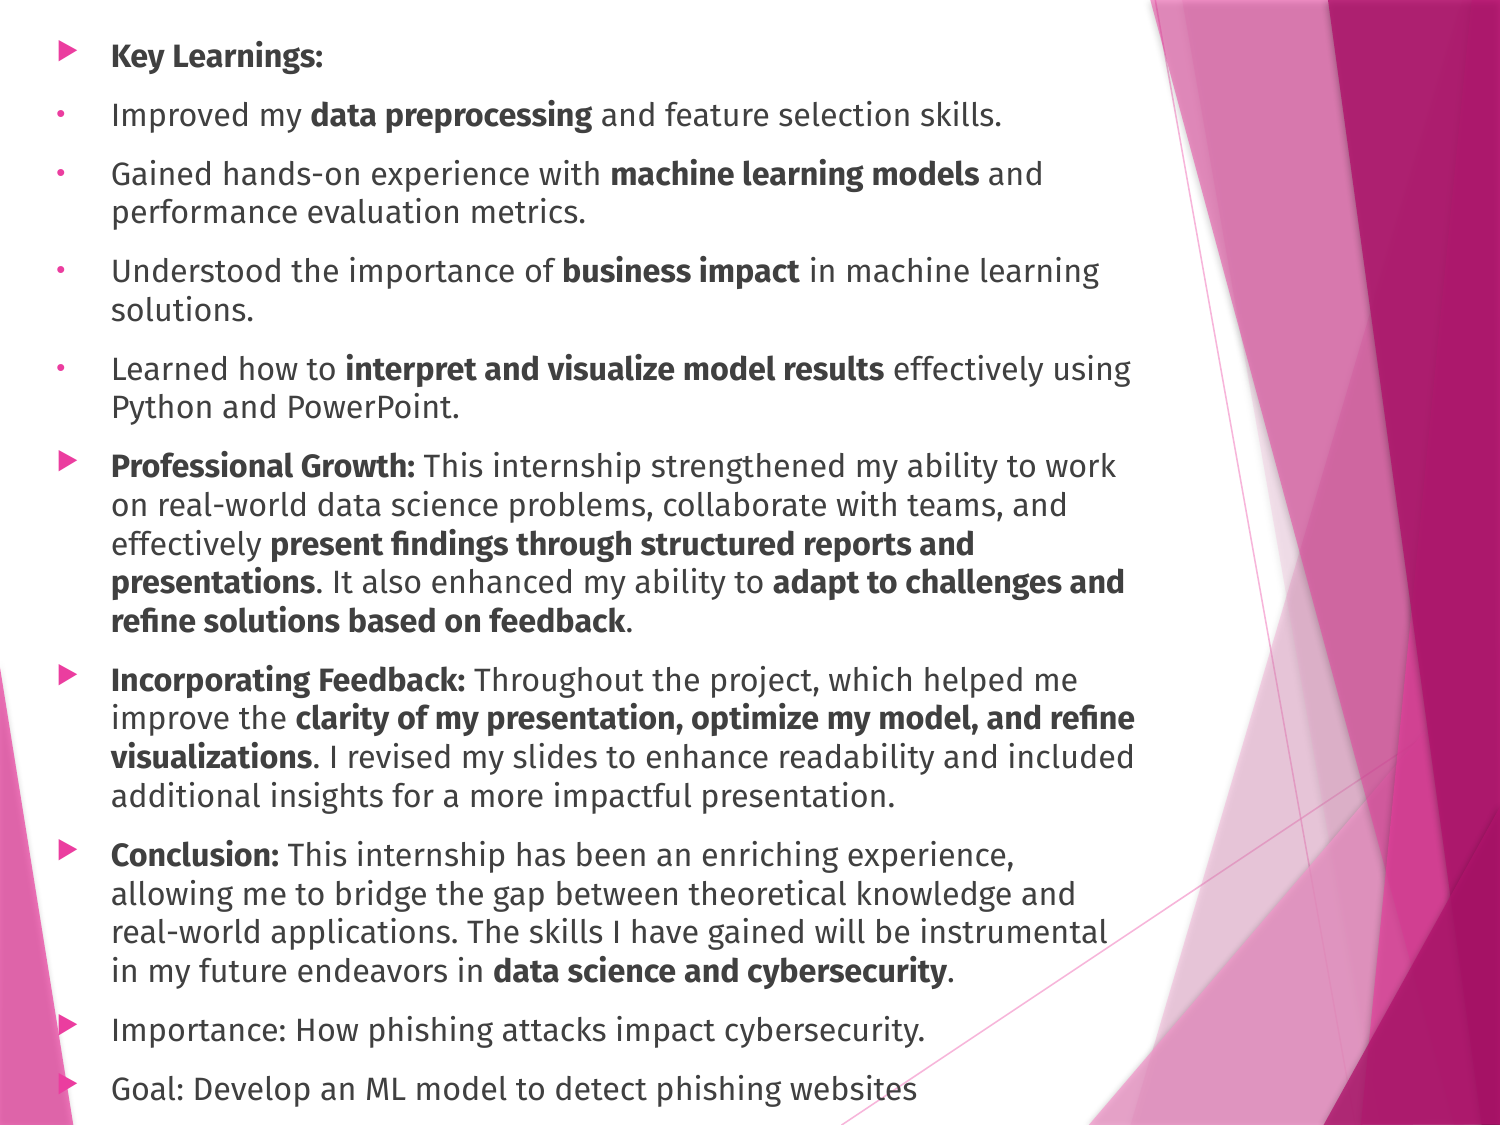

Key Learnings:
Improved my data preprocessing and feature selection skills.
Gained hands-on experience with machine learning models and performance evaluation metrics.
Understood the importance of business impact in machine learning solutions.
Learned how to interpret and visualize model results effectively using Python and PowerPoint.
Professional Growth: This internship strengthened my ability to work on real-world data science problems, collaborate with teams, and effectively present findings through structured reports and presentations. It also enhanced my ability to adapt to challenges and refine solutions based on feedback.
Incorporating Feedback: Throughout the project, which helped me improve the clarity of my presentation, optimize my model, and refine visualizations. I revised my slides to enhance readability and included additional insights for a more impactful presentation.
Conclusion: This internship has been an enriching experience, allowing me to bridge the gap between theoretical knowledge and real-world applications. The skills I have gained will be instrumental in my future endeavors in data science and cybersecurity.
Importance: How phishing attacks impact cybersecurity.
Goal: Develop an ML model to detect phishing websites